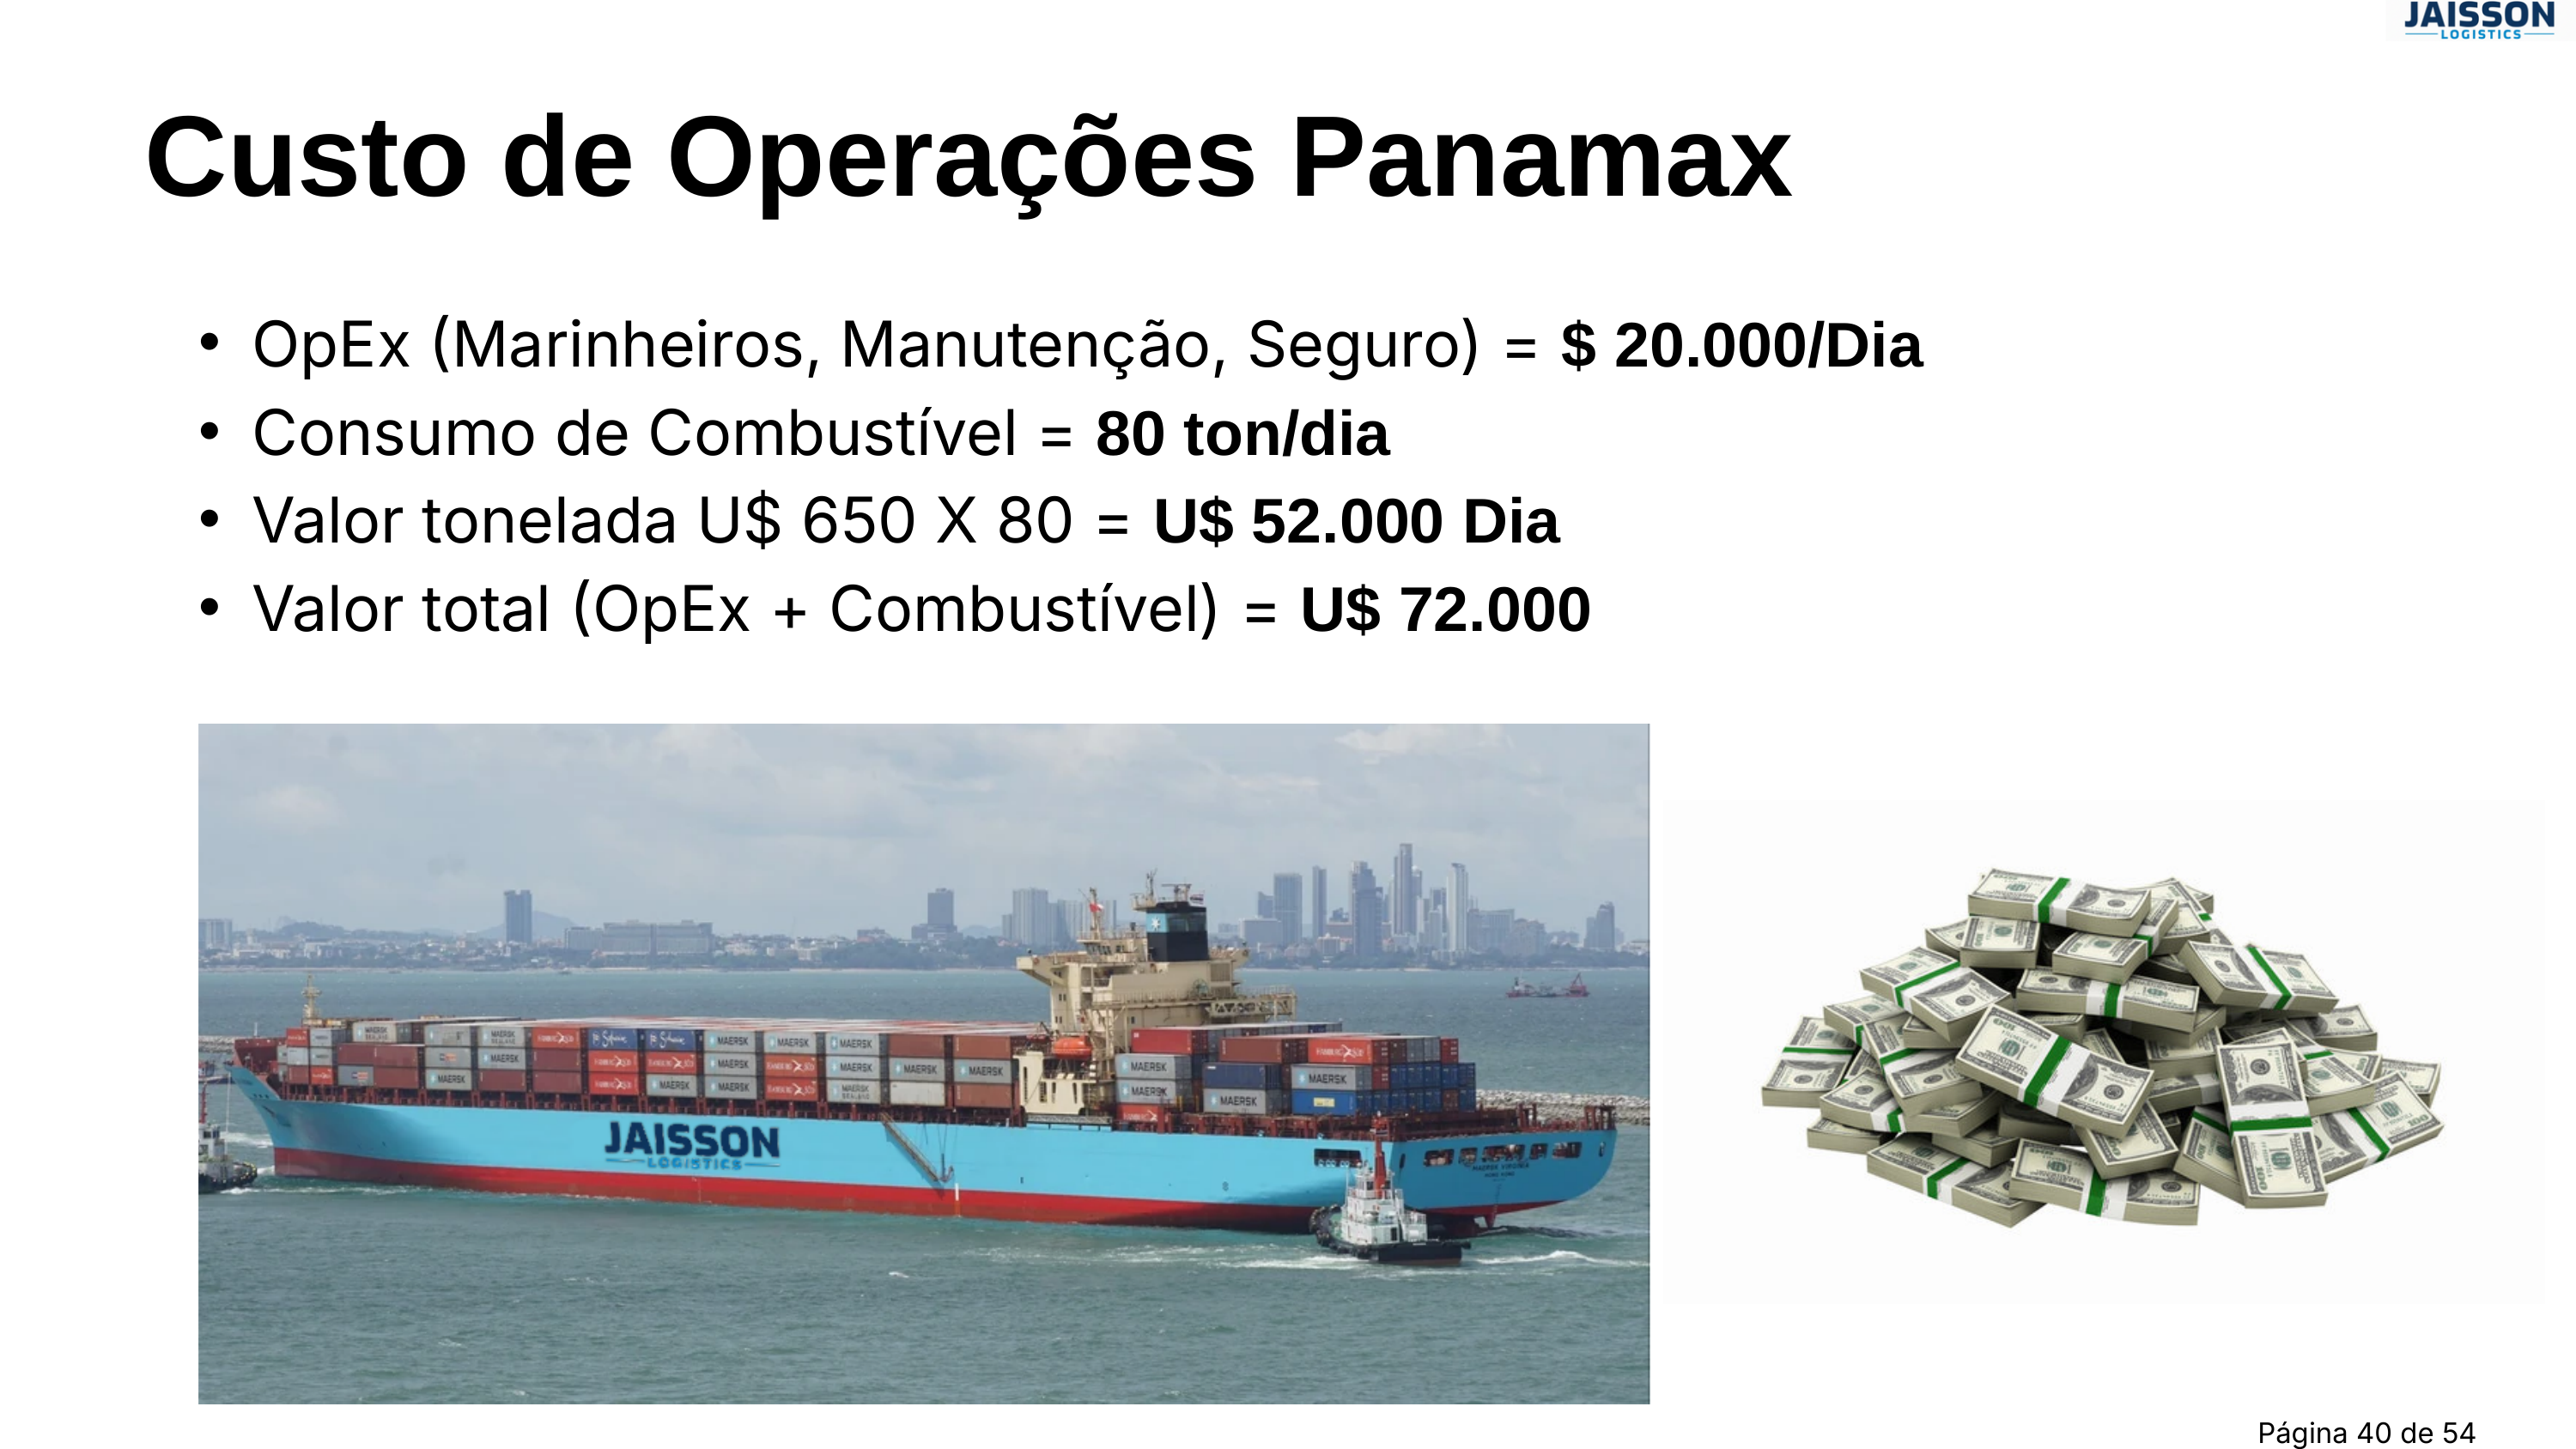

Custo de Operações Panamax

OpEx (Marinheiros, Manutenção, Seguro) = $ 20.000/Dia
Consumo de Combustível = 80 ton/dia
Valor tonelada U$ 650 X 80 = U$ 52.000 Dia
Valor total (OpEx + Combustível) = U$ 72.000

Página 40 de 54